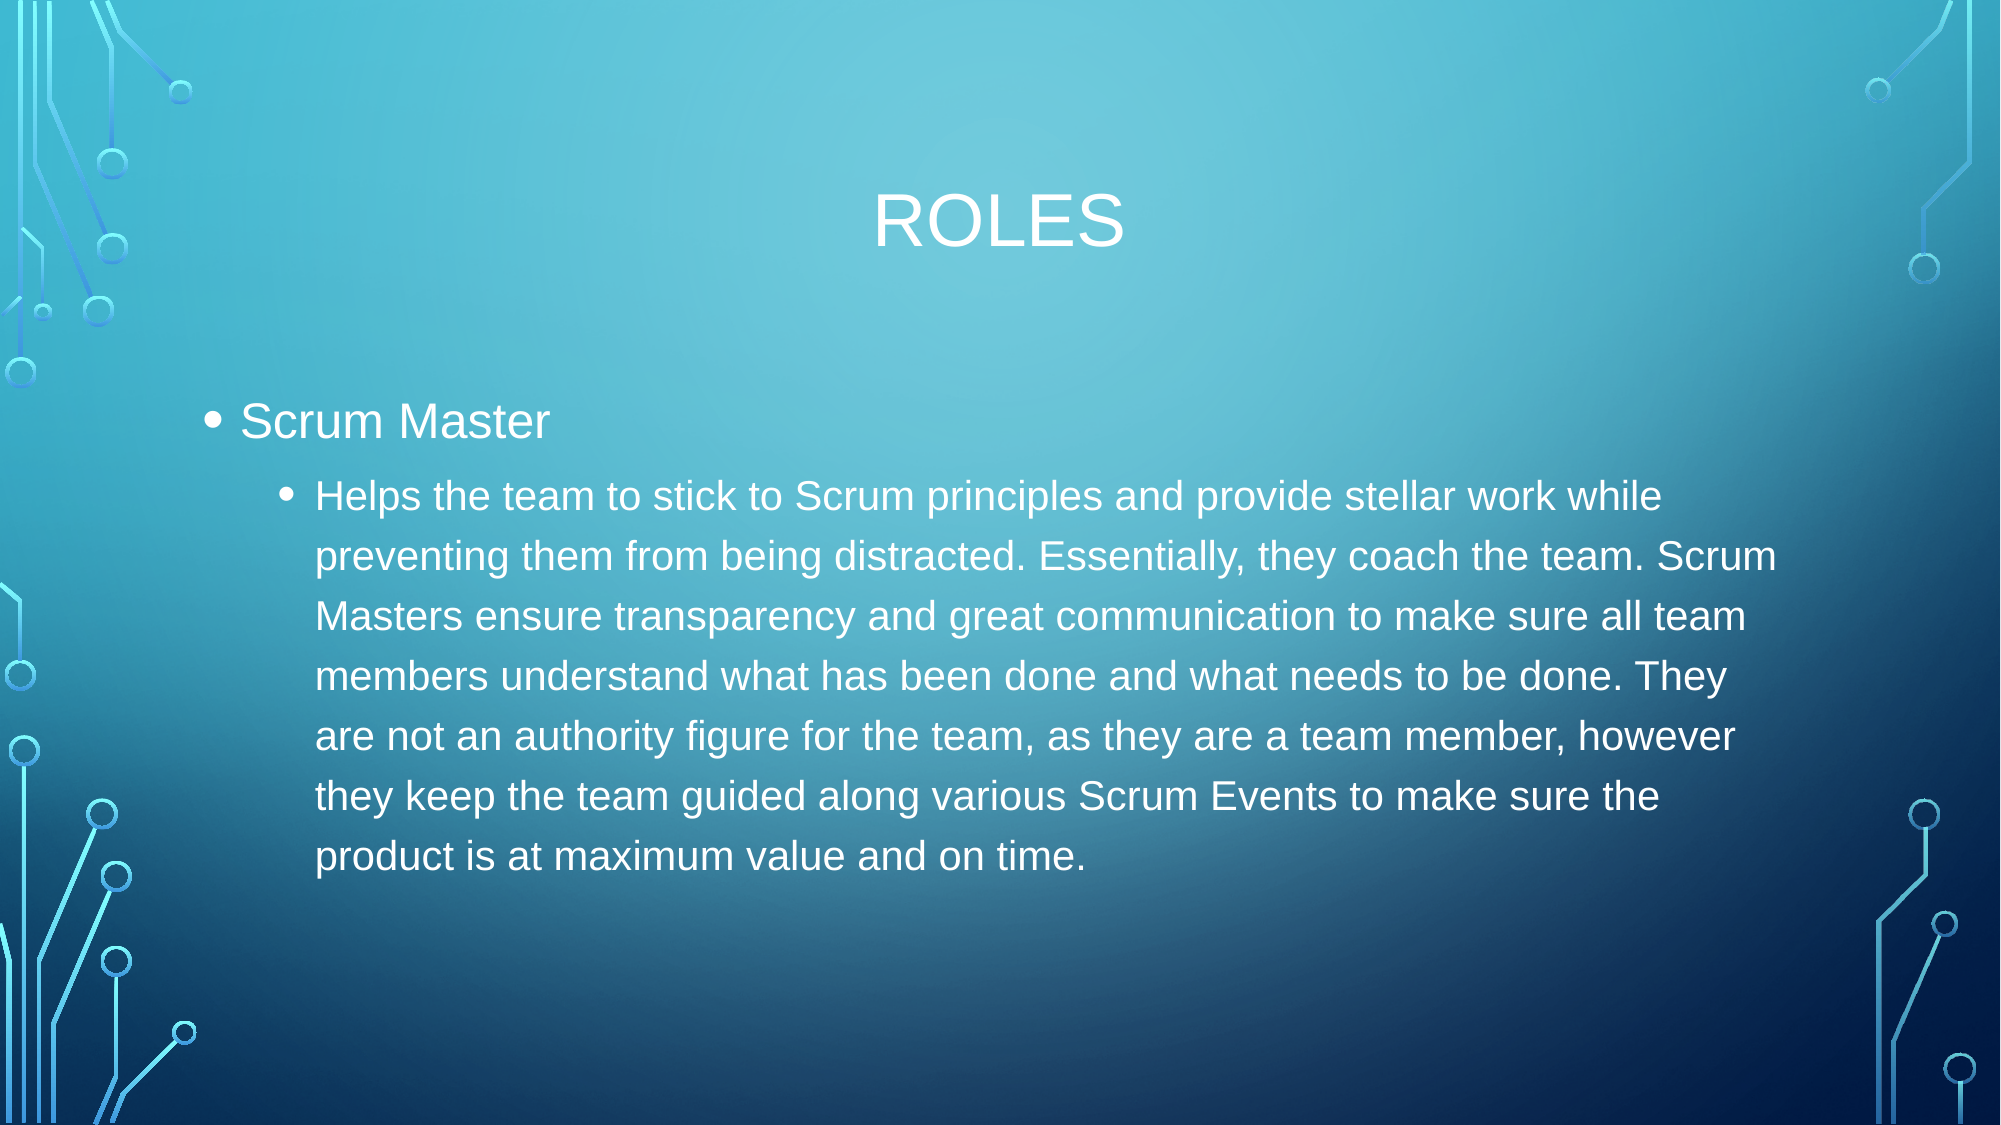

# Roles
Scrum Master
Helps the team to stick to Scrum principles and provide stellar work while preventing them from being distracted. Essentially, they coach the team. Scrum Masters ensure transparency and great communication to make sure all team members understand what has been done and what needs to be done. They are not an authority figure for the team, as they are a team member, however they keep the team guided along various Scrum Events to make sure the product is at maximum value and on time.